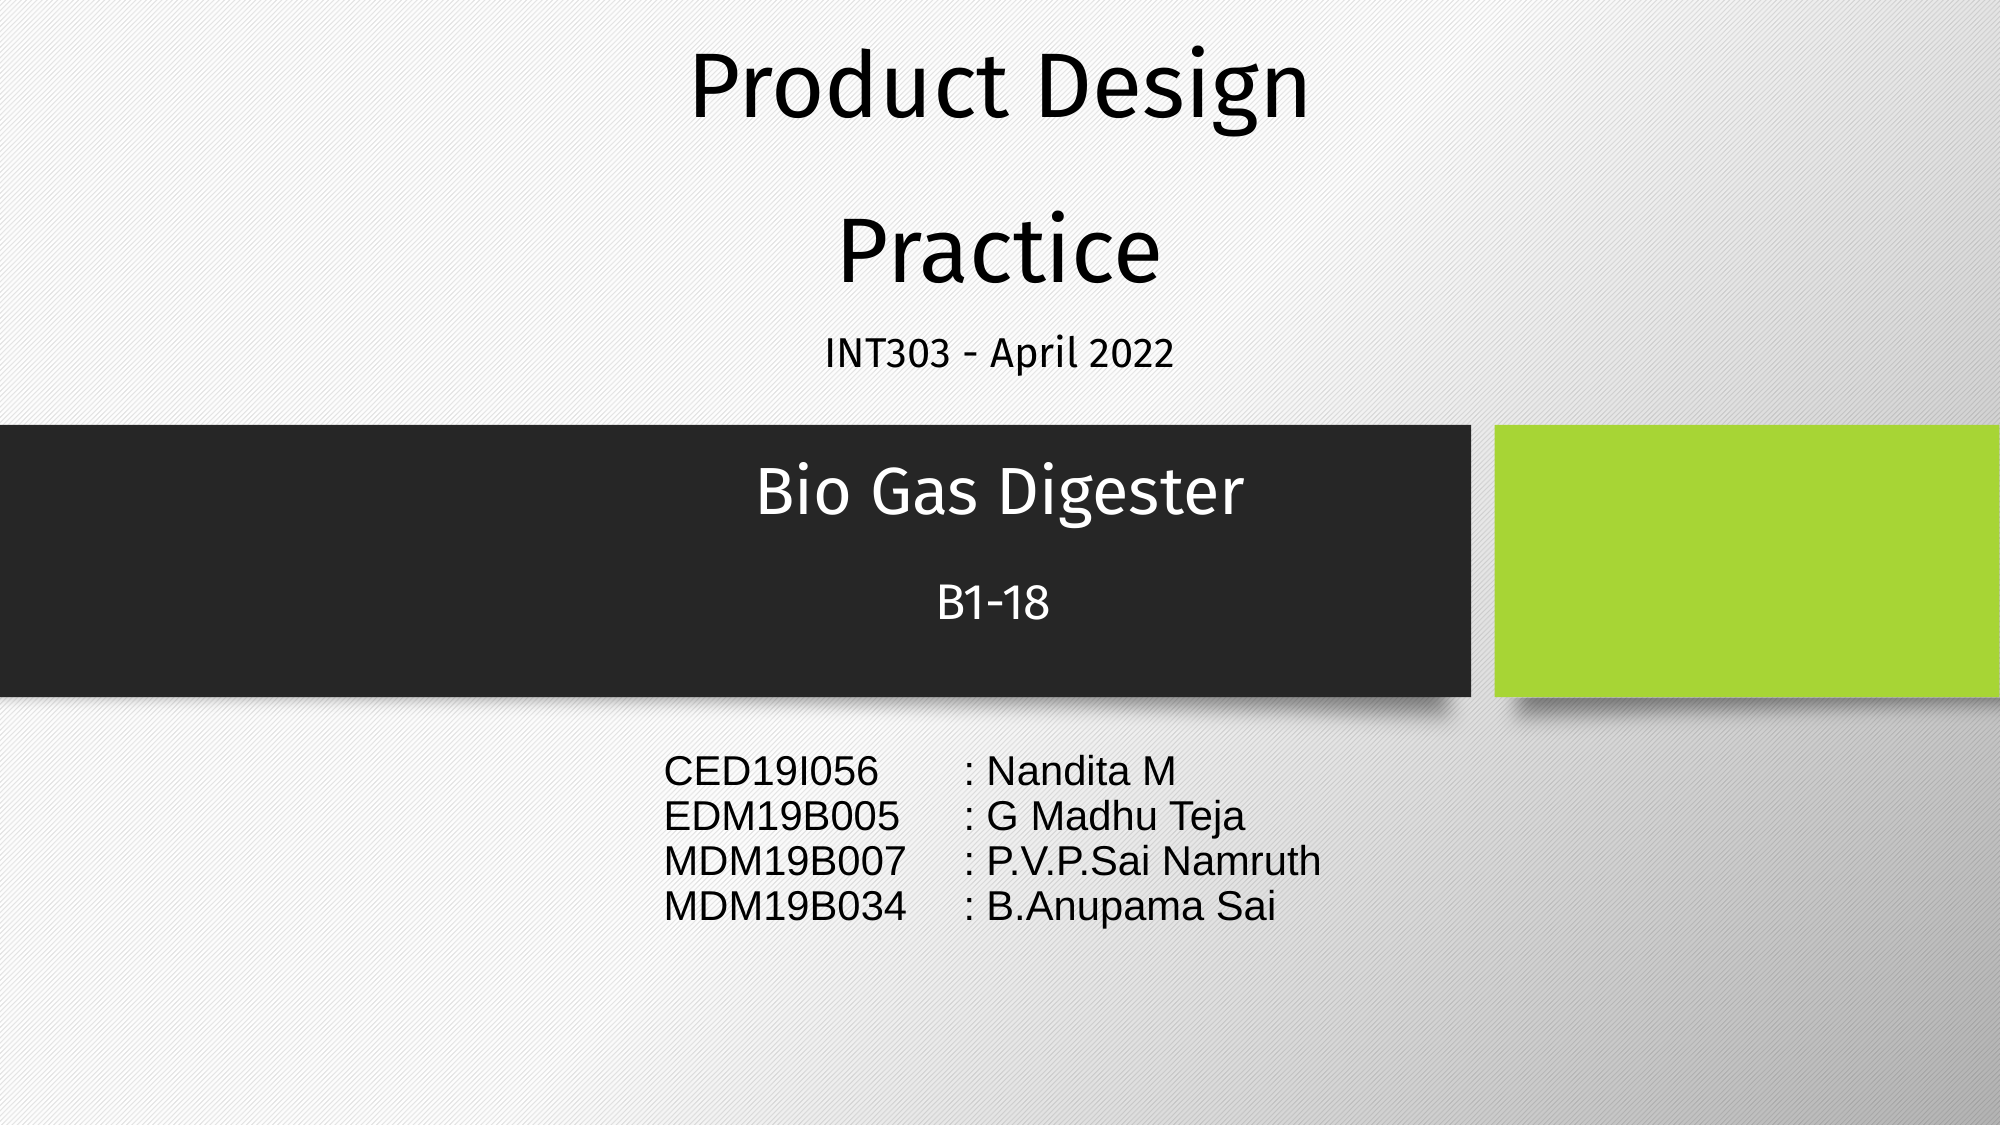

# Product Design Practice INT303 - April 2022
Bio Gas Digester
B1-18
CED19I056 	: Nandita M
EDM19B005 	: G Madhu Teja
MDM19B007 	: P.V.P.Sai Namruth
MDM19B034 	: B.Anupama Sai